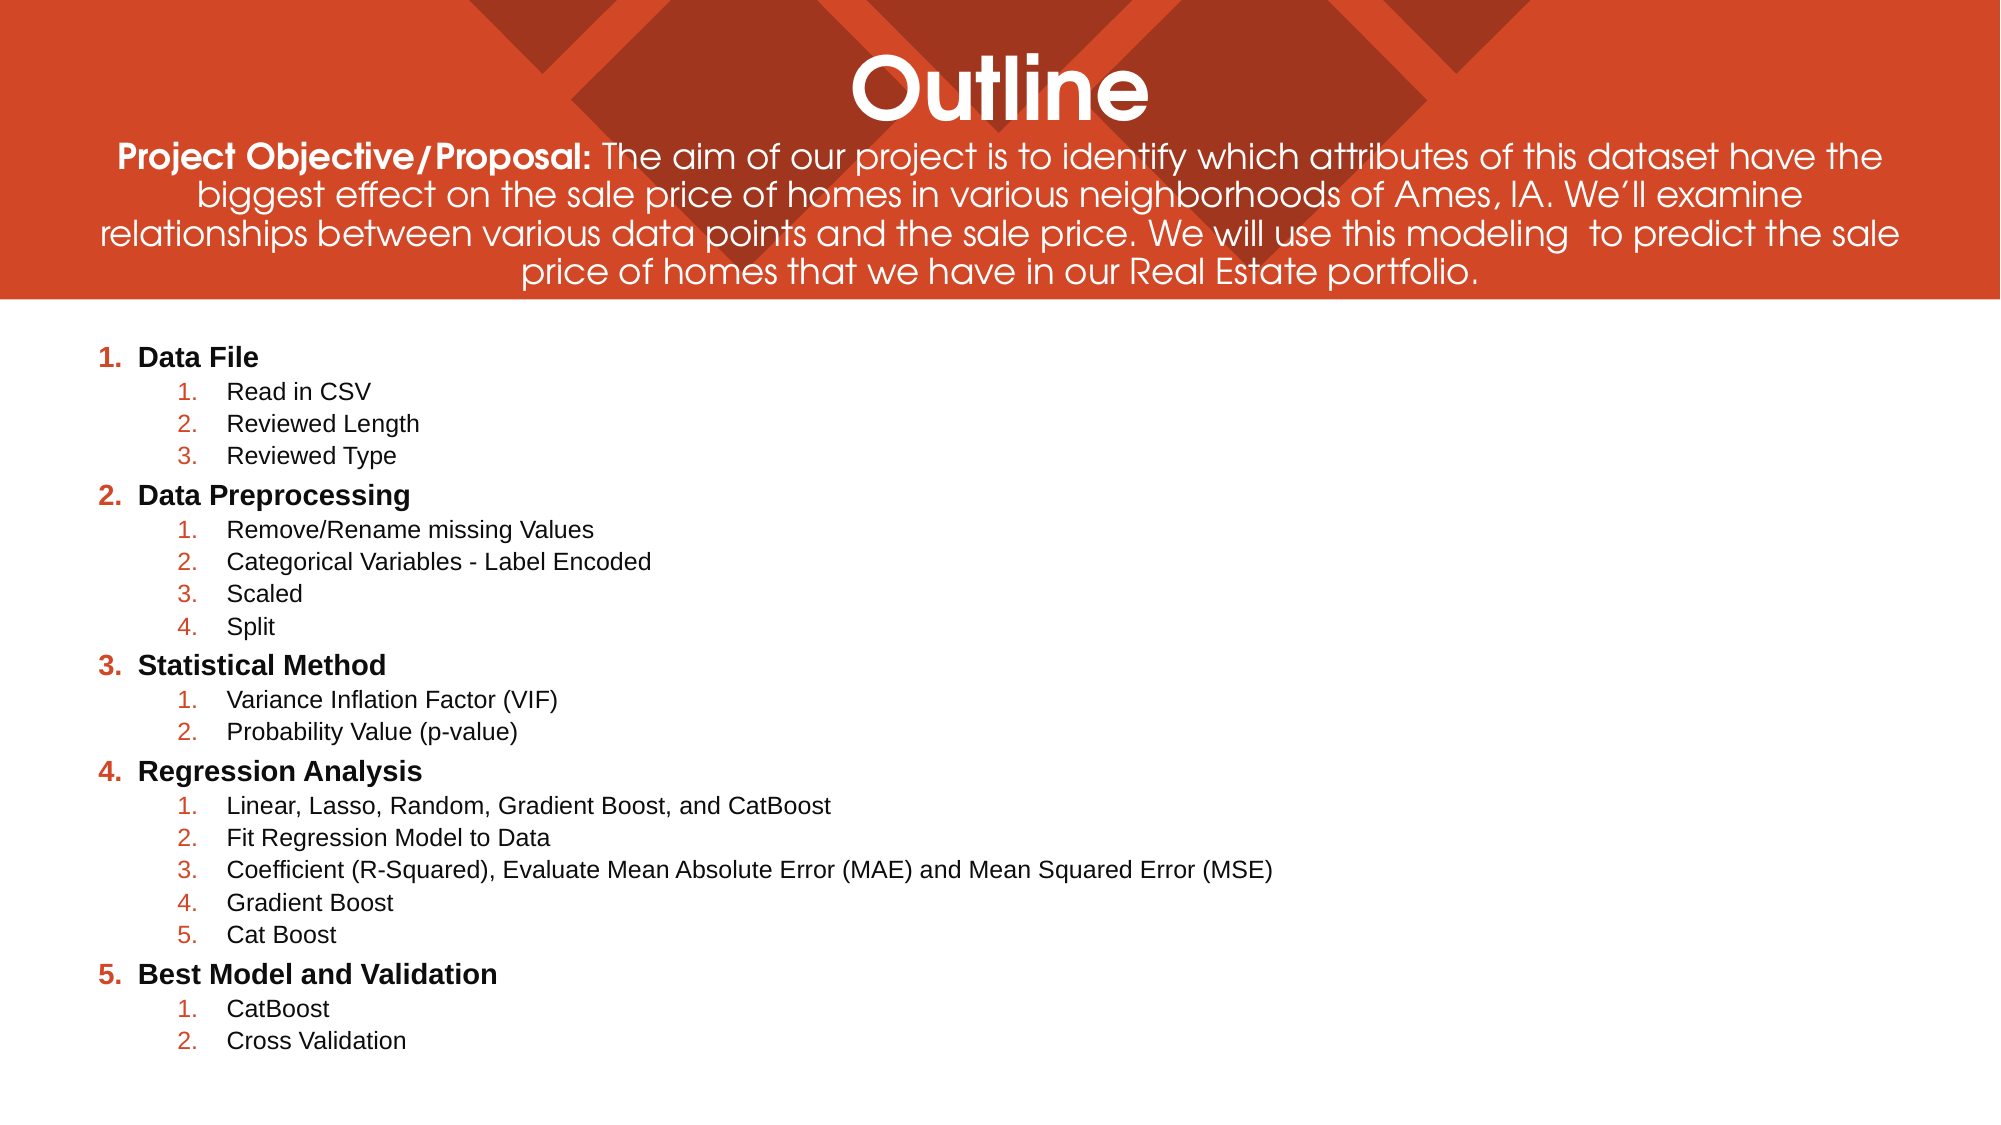

# Outline Project Objective/Proposal: The aim of our project is to identify which attributes of this dataset have the biggest effect on the sale price of homes in various neighborhoods of Ames, IA. We’ll examine relationships between various data points and the sale price. We will use this modeling  to predict the sale price of homes that we have in our Real Estate portfolio.
Data File
Read in CSV
Reviewed Length
Reviewed Type
Data Preprocessing
Remove/Rename missing Values
Categorical Variables - Label Encoded
Scaled
Split
Statistical Method
Variance Inflation Factor (VIF)
Probability Value (p-value)
Regression Analysis
Linear, Lasso, Random, Gradient Boost, and CatBoost
Fit Regression Model to Data
Coefficient (R-Squared), Evaluate Mean Absolute Error (MAE) and Mean Squared Error (MSE)
Gradient Boost
Cat Boost
Best Model and Validation
CatBoost
Cross Validation